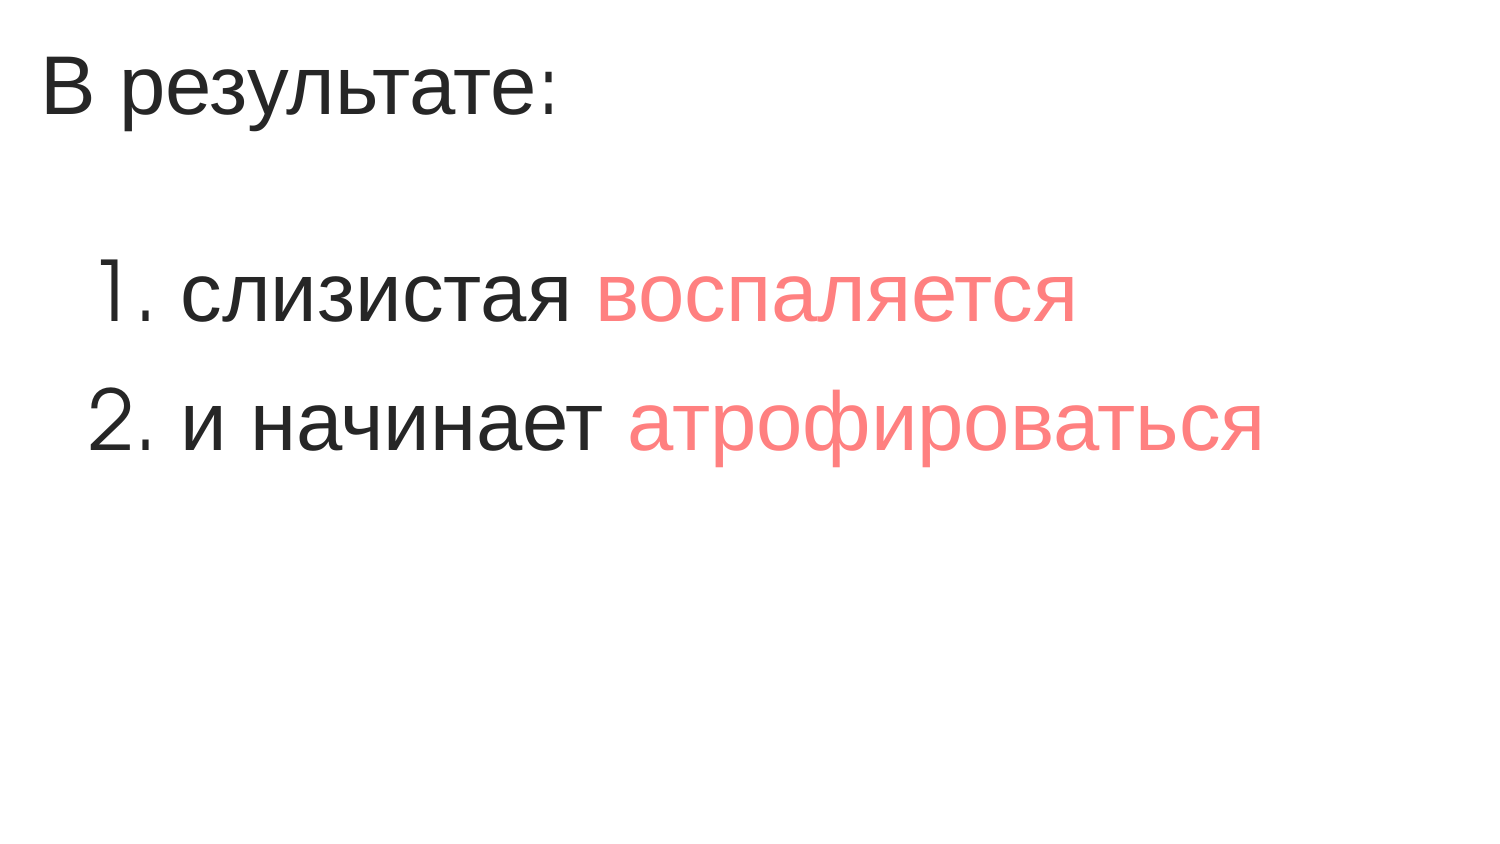

В результате:
1. слизистая воспаляется

2. и начинает атрофироваться